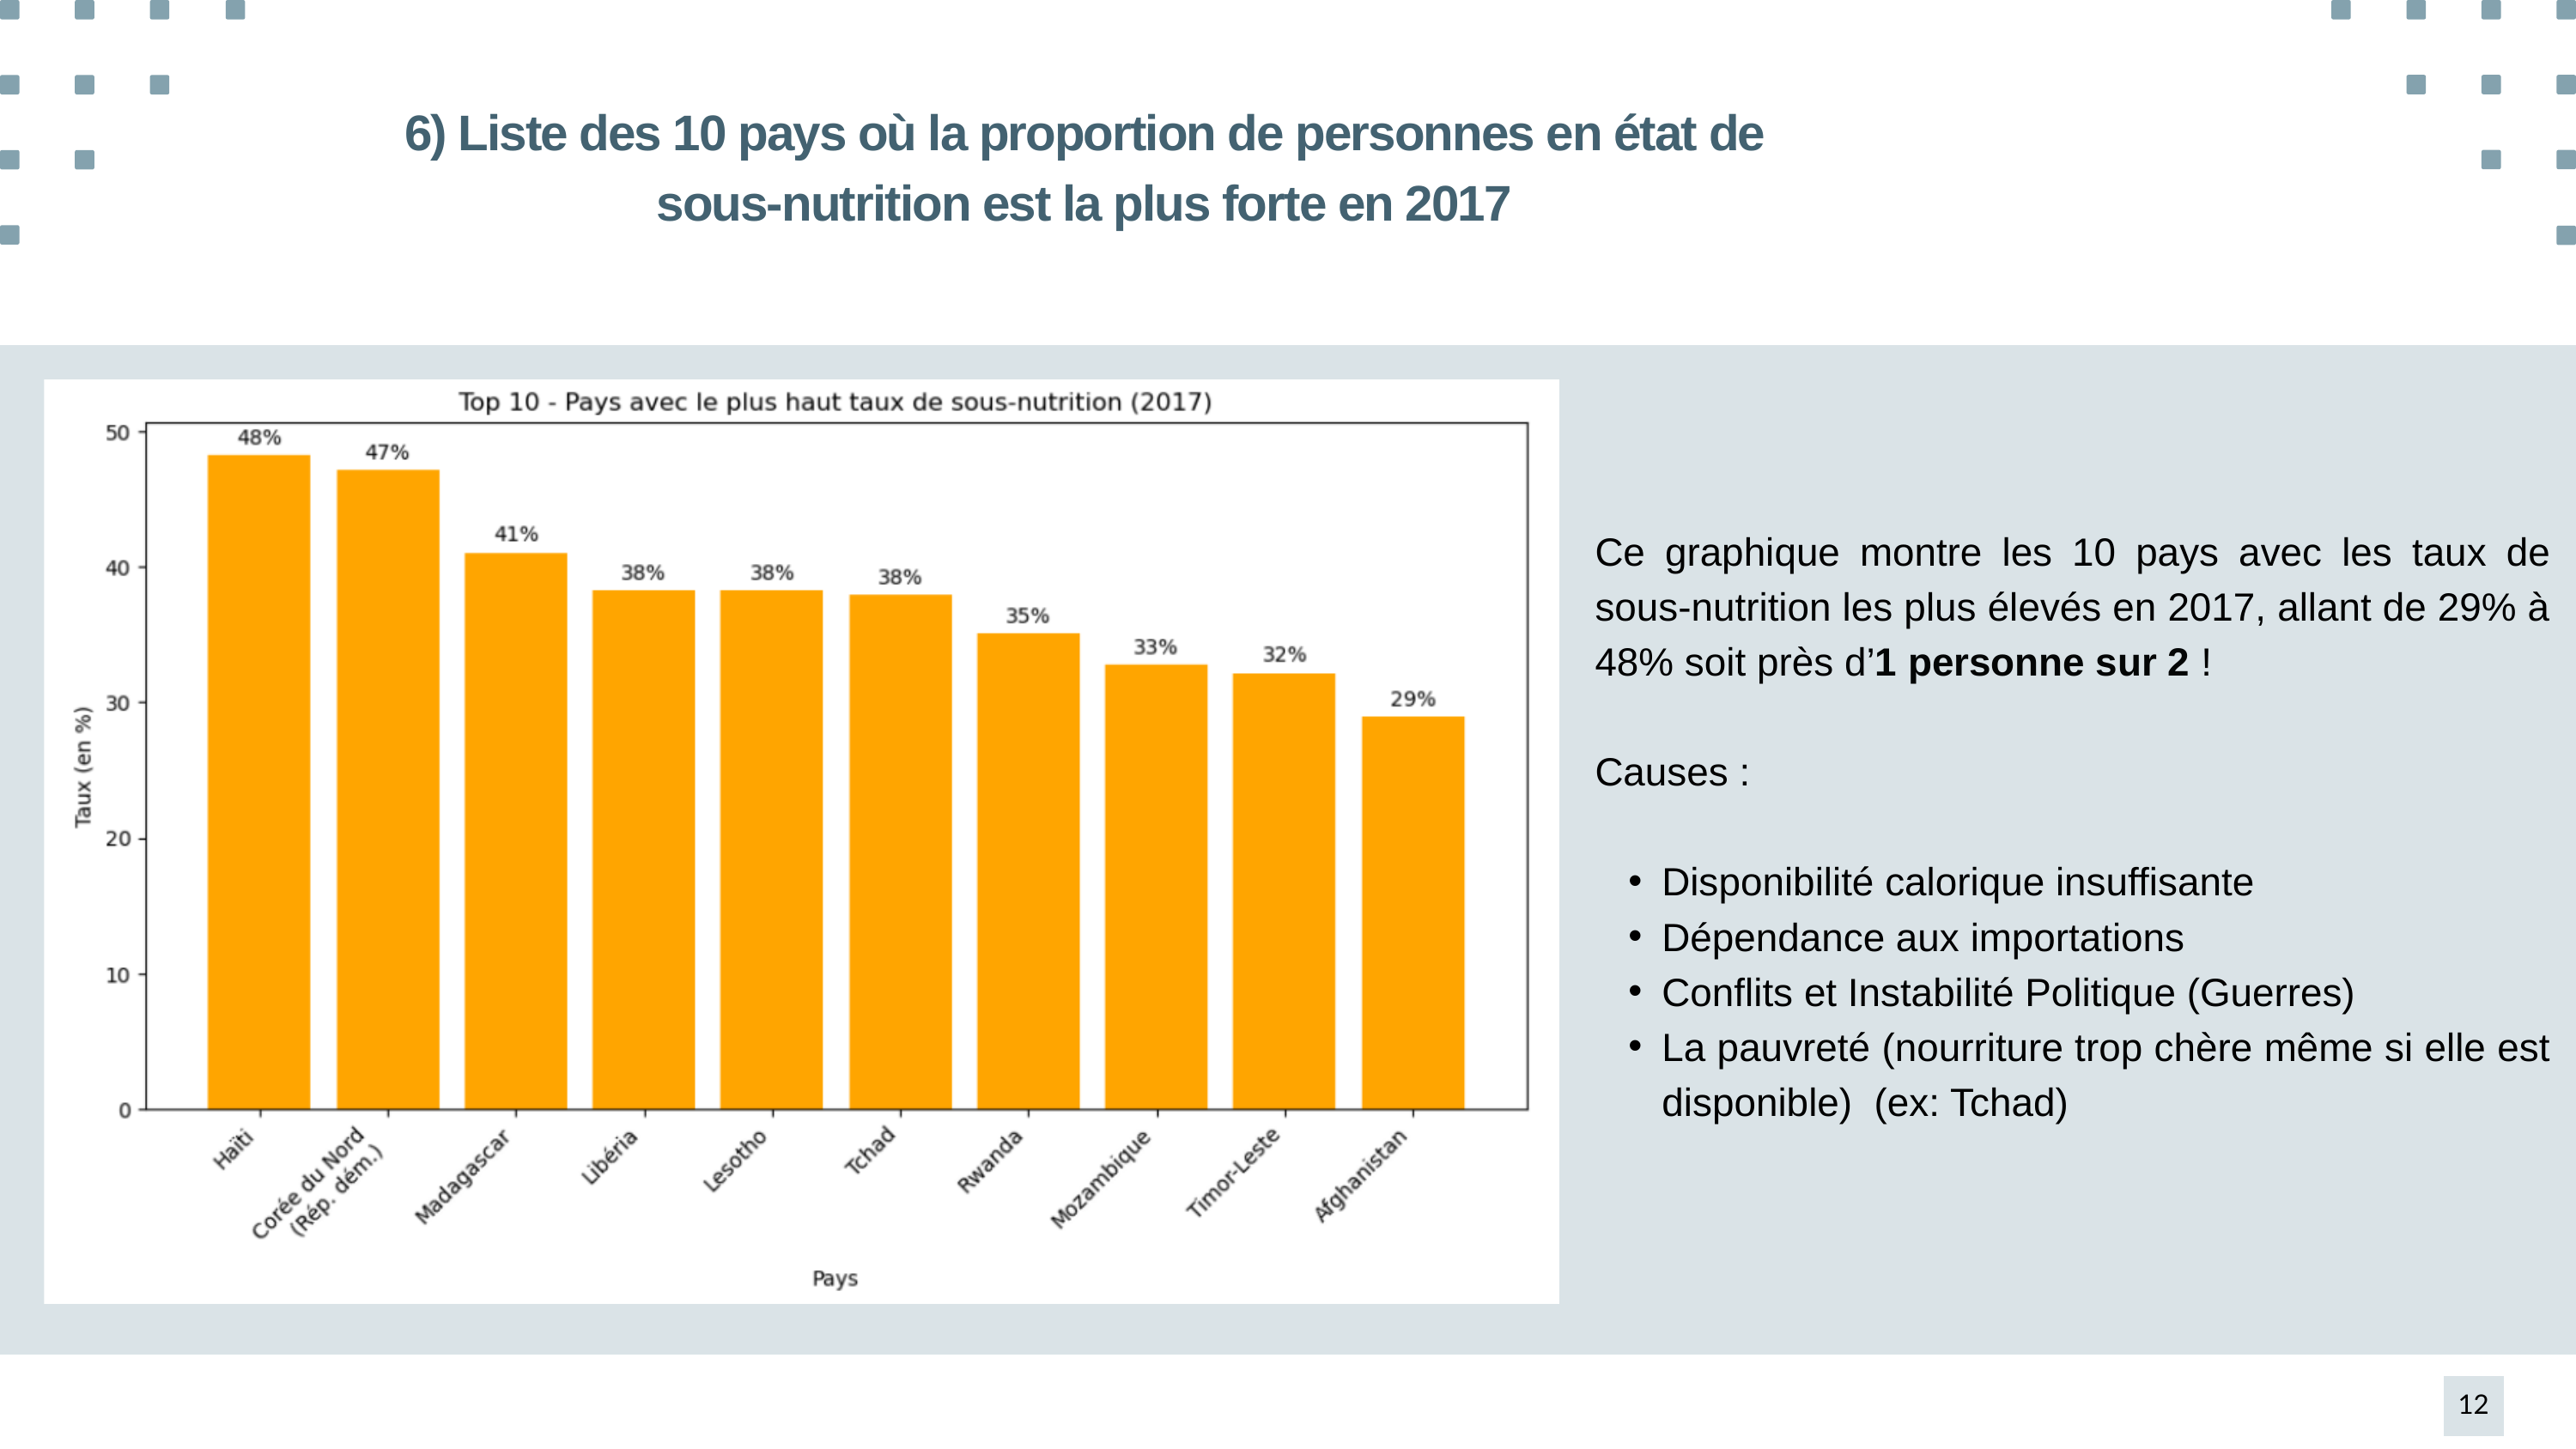

6) Liste des 10 pays où la proportion de personnes en état de sous-nutrition est la plus forte en 2017

Ce graphique montre les 10 pays avec les taux de sous-nutrition les plus élevés en 2017, allant de 29% à 48% soit près d’1 personne sur 2 !

Causes :

Disponibilité calorique insuffisante
Dépendance aux importations
Conflits et Instabilité Politique (Guerres)
La pauvreté (nourriture trop chère même si elle est disponible)  (ex: Tchad)

12